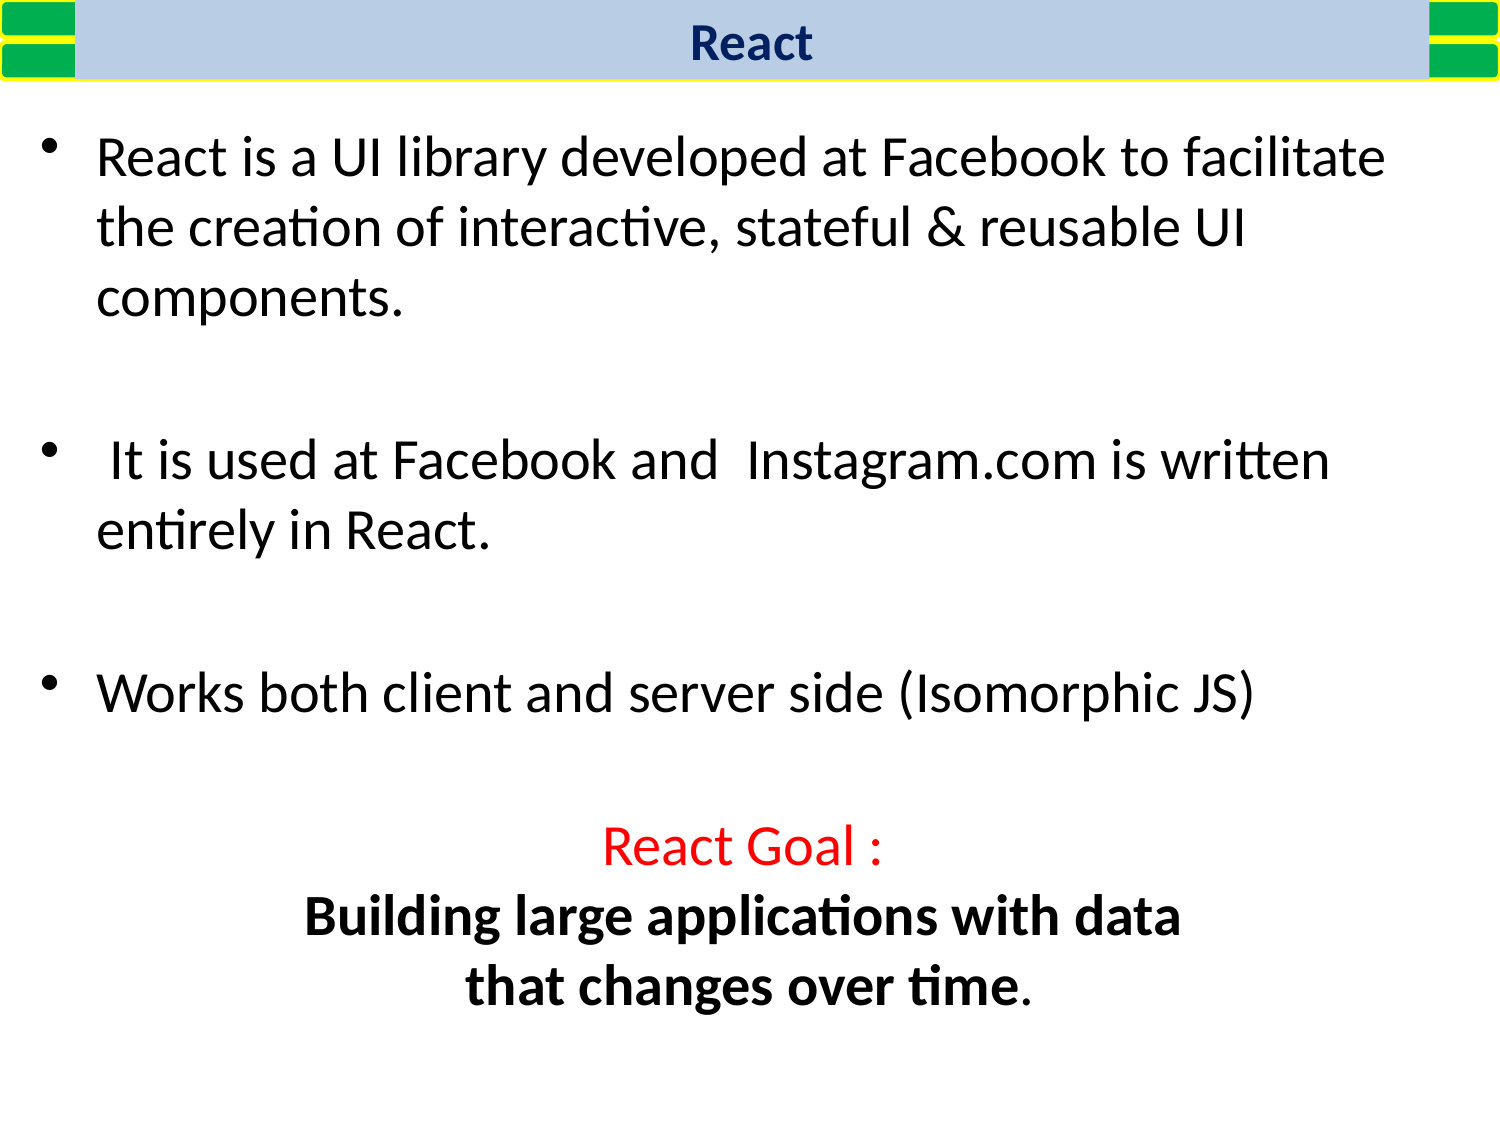

React

React is a UI library developed at Facebook to facilitate the creation of interactive, stateful & reusable UI components.

 It is used at Facebook and  Instagram.com is written entirely in React.

Works both client and server side (Isomorphic JS)

React Goal :
Building large applications with data
that changes over time.